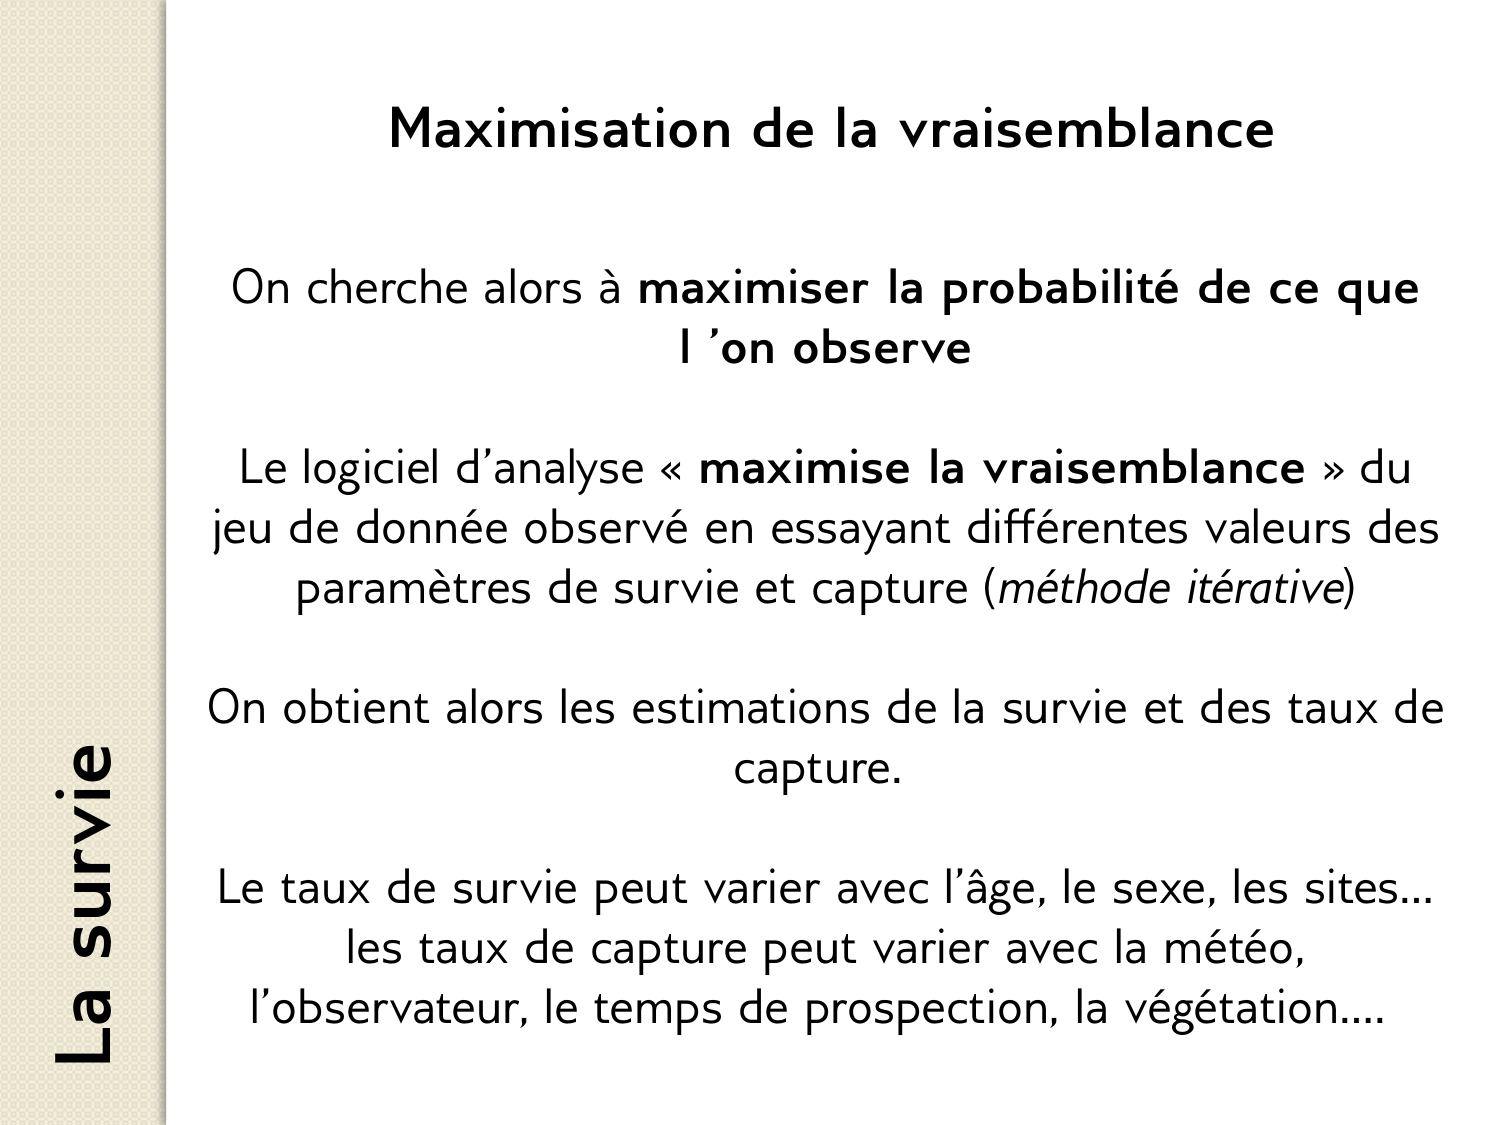

Maximisation de la vraisemblance
On cherche alors à maximiser la probabilité de ce que l ’on observe

Le logiciel d’analyse « maximise la vraisemblance » du jeu de donnée observé en essayant différentes valeurs des paramètres de survie et capture (méthode itérative)

On obtient alors les estimations de la survie et des taux de capture.

Le taux de survie peut varier avec l’âge, le sexe, les sites…
les taux de capture peut varier avec la météo, l’observateur, le temps de prospection, la végétation….
La survie